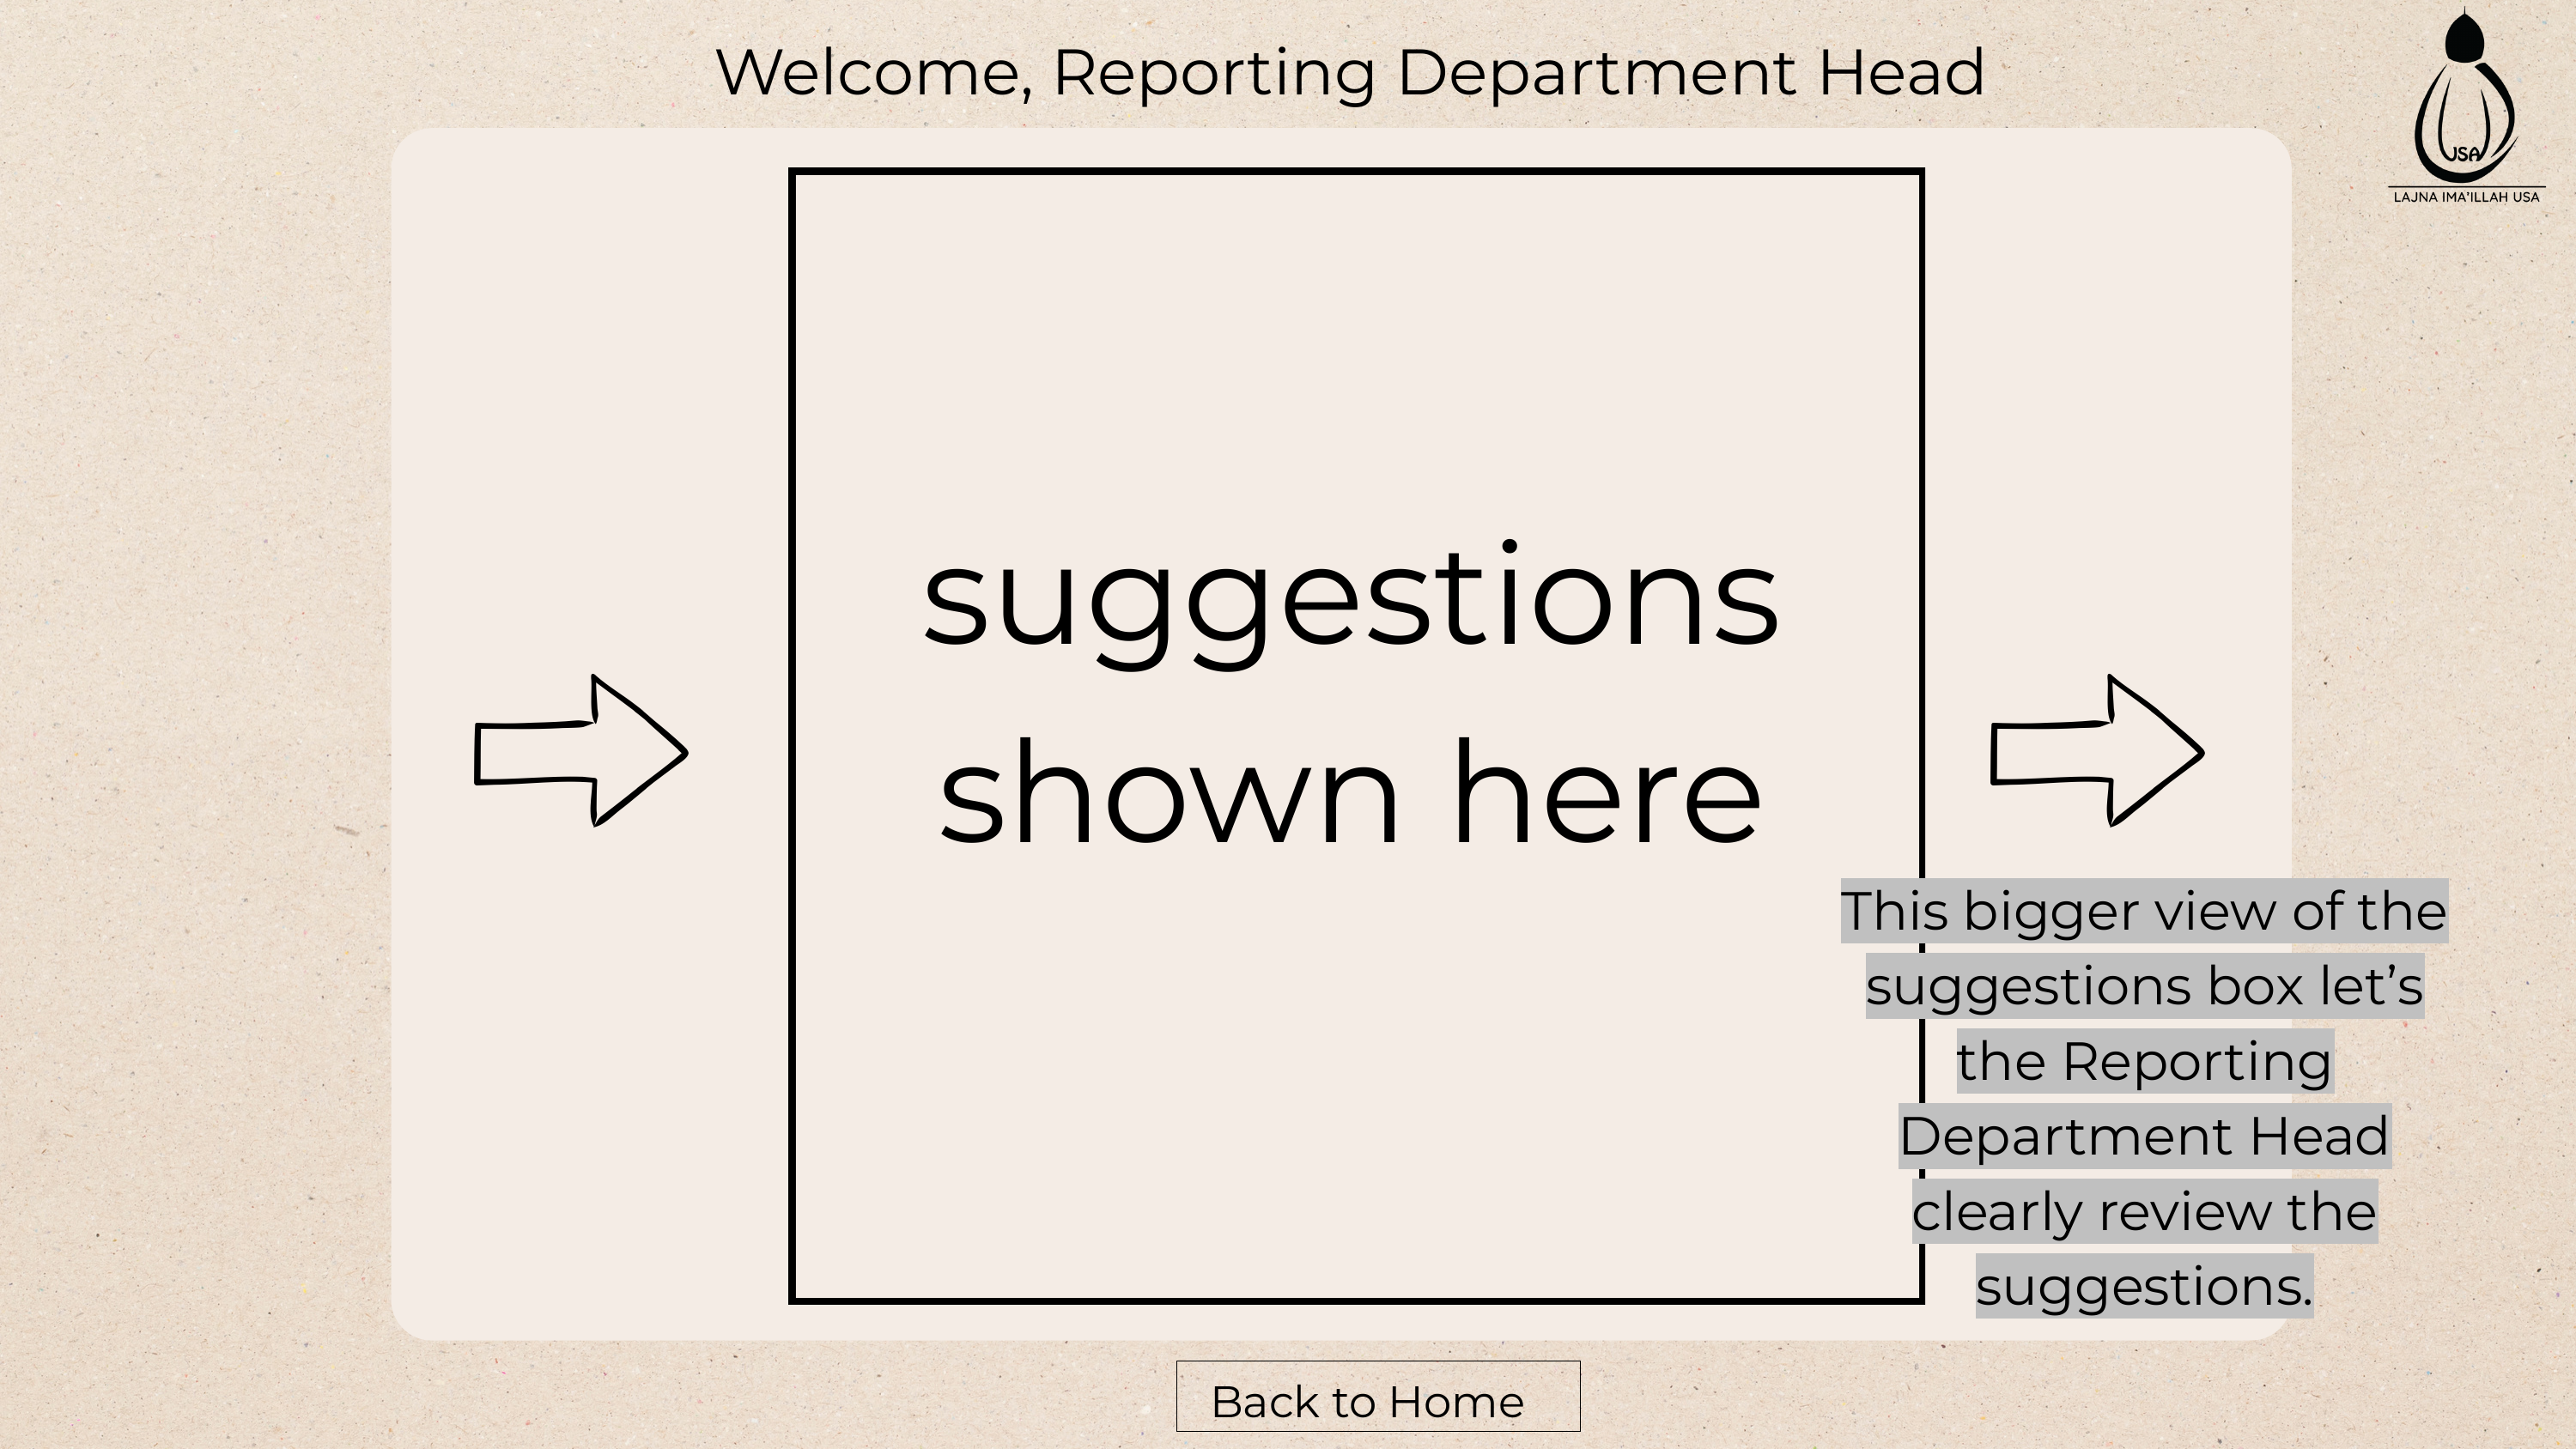

Welcome, Reporting Department Head

suggestions shown here

This bigger view of the suggestions box let’s the Reporting Department Head clearly review the suggestions.

Back to Home